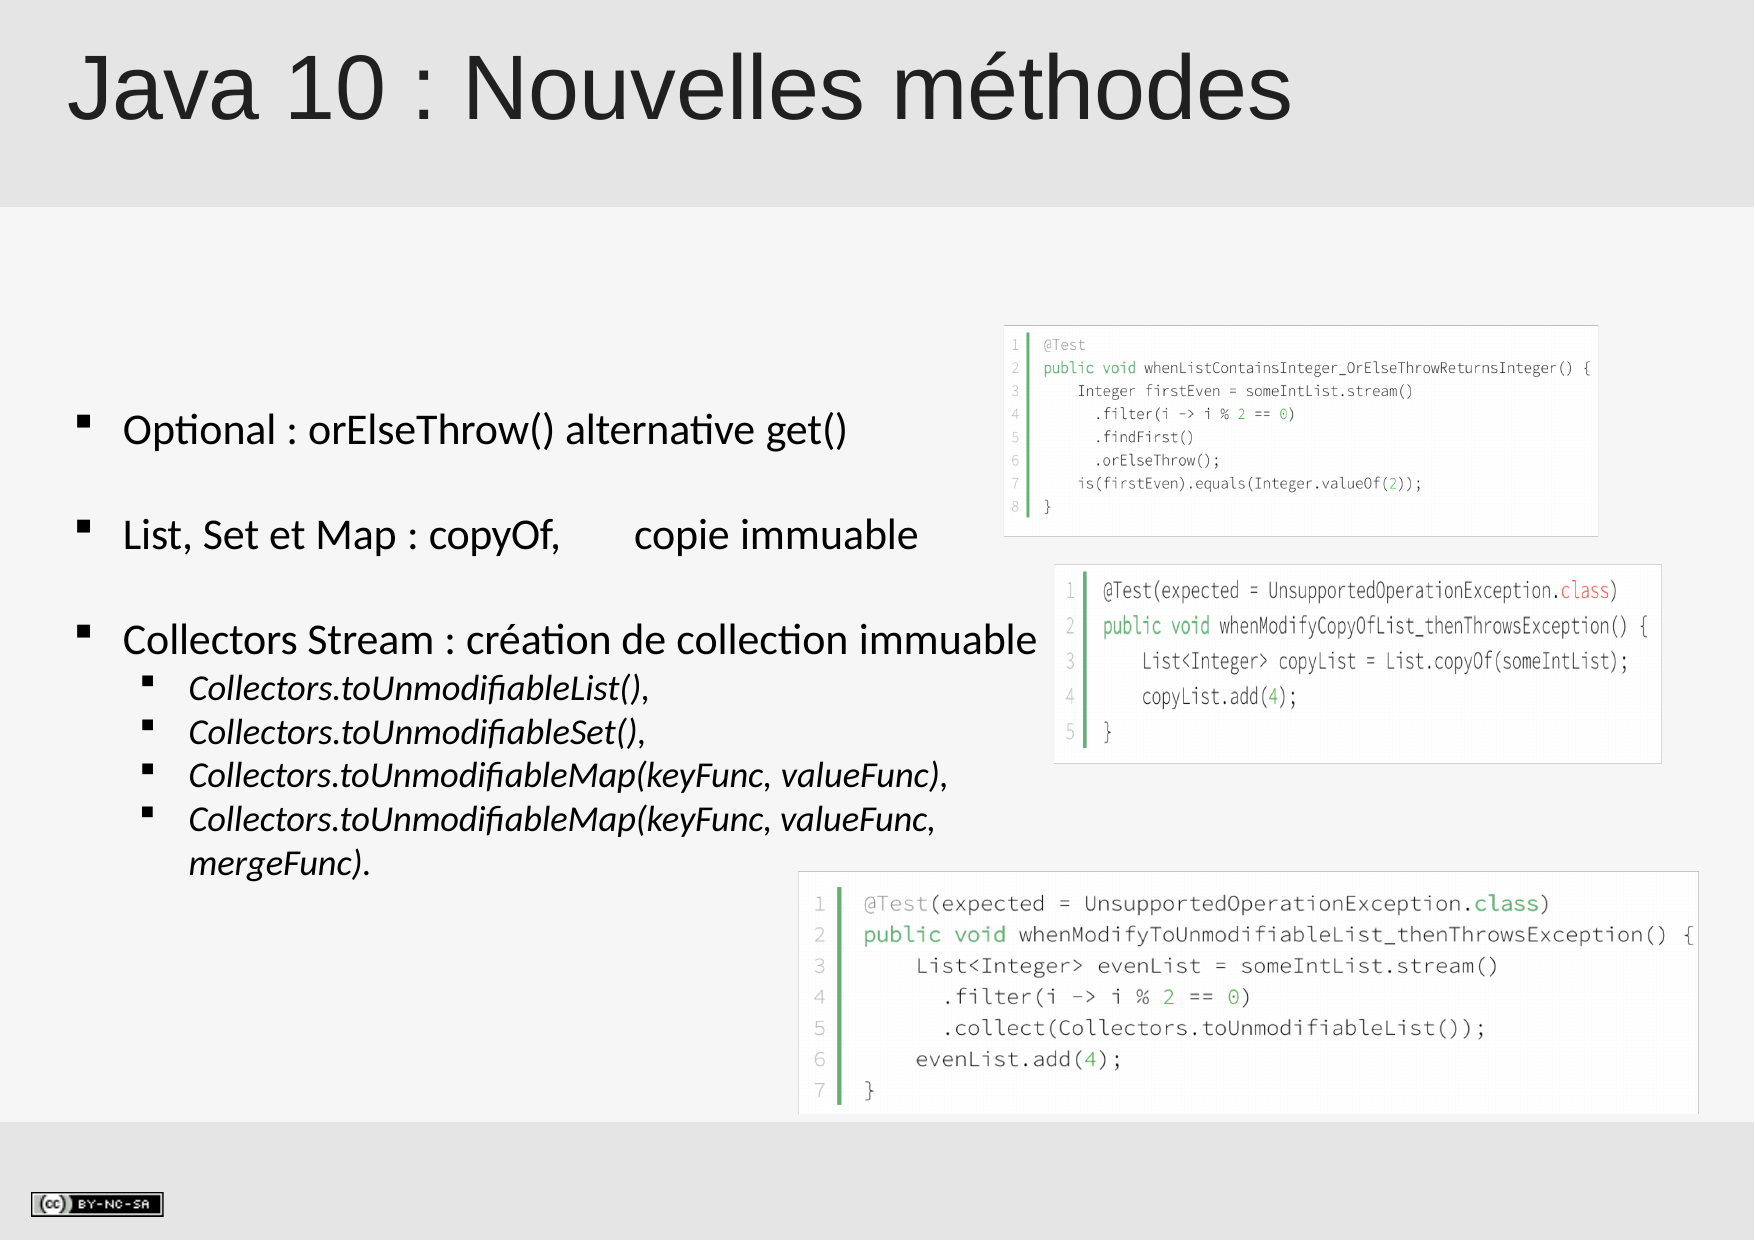

# Java 10 : Nouvelles méthodes

Optional : orElseThrow() alternative get()

List, Set et Map : copyOf,	copie immuable

Collectors Stream : création de collection immuable
Collectors.toUnmodifiableList(),
Collectors.toUnmodifiableSet(),
Collectors.toUnmodifiableMap(keyFunc, valueFunc),
Collectors.toUnmodifiableMap(keyFunc, valueFunc,  mergeFunc).